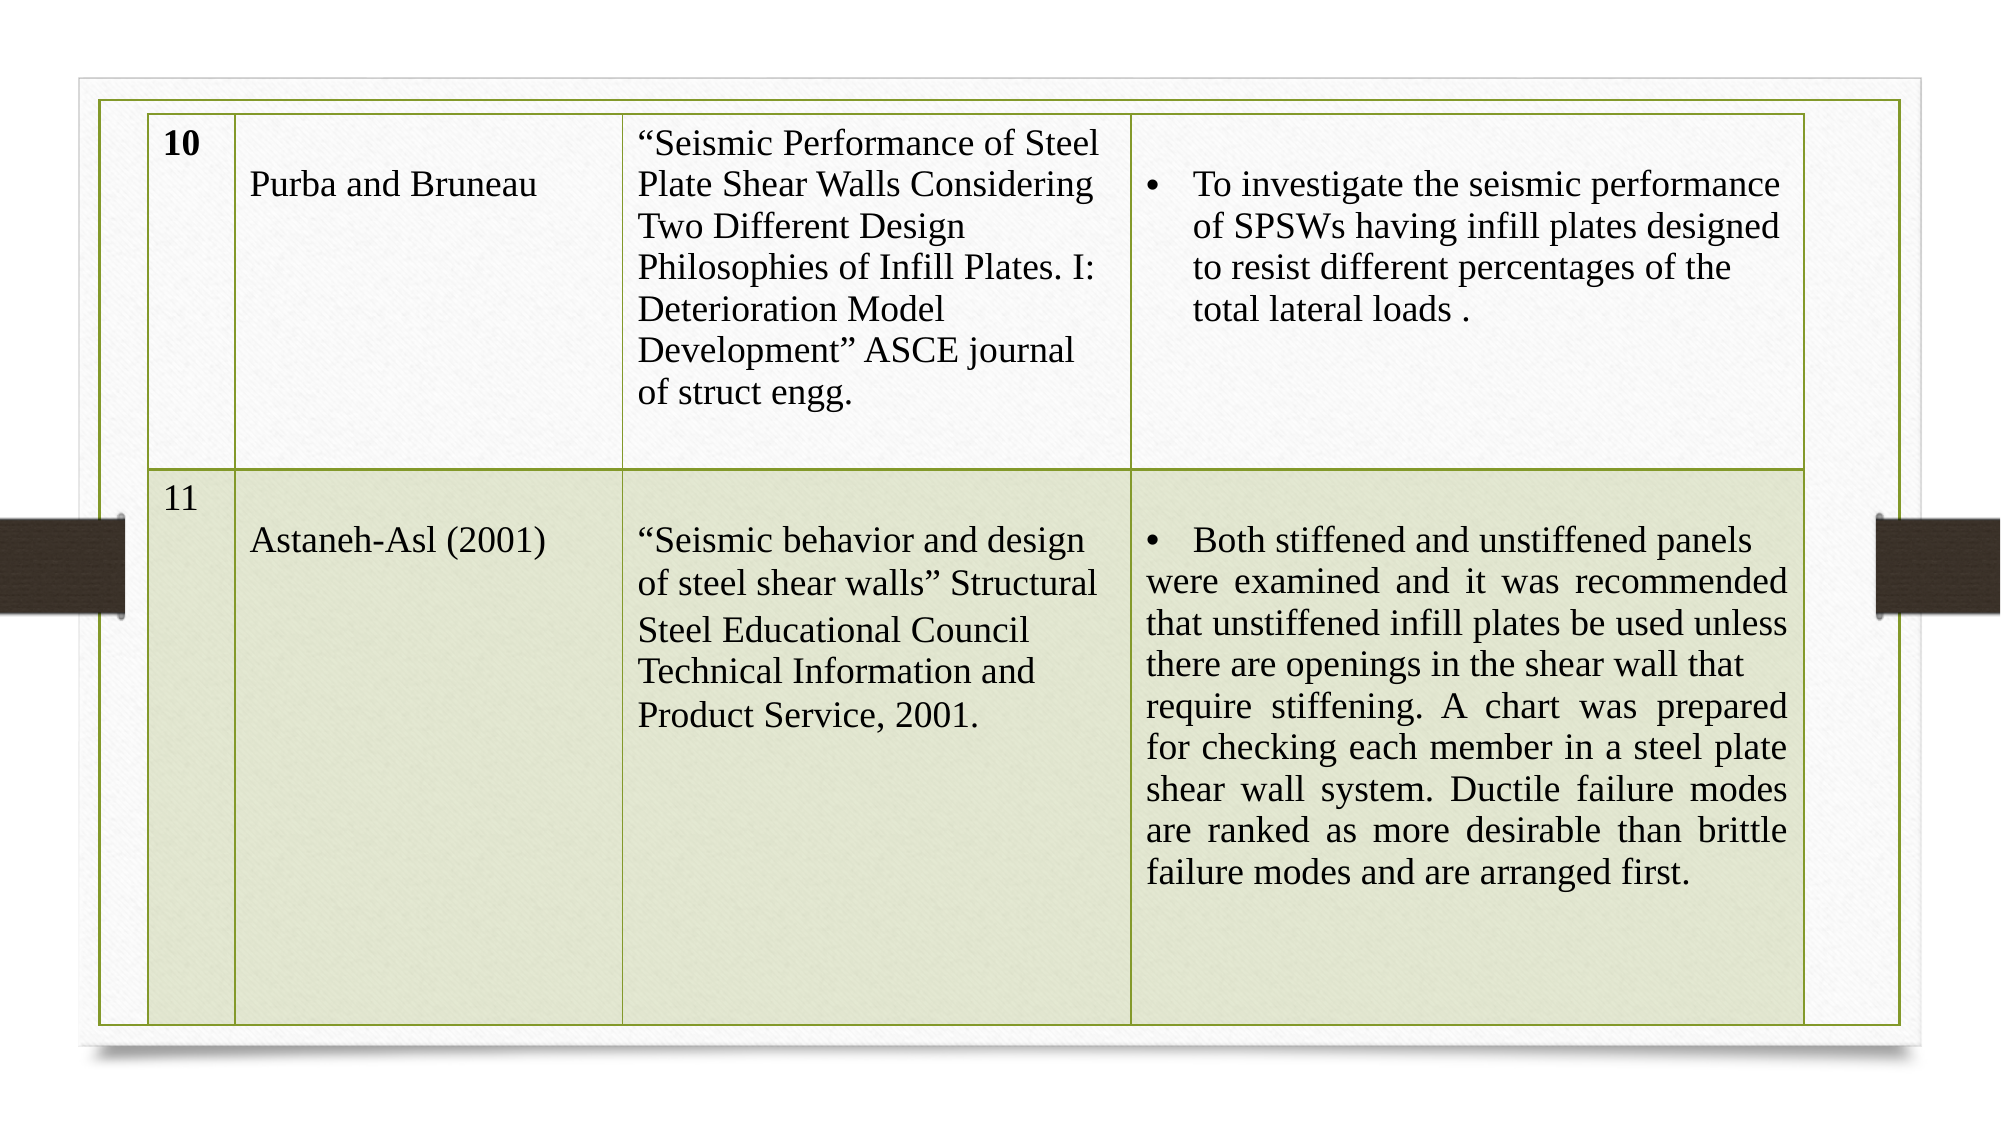

| 10 | Purba and Bruneau | “Seismic Performance of Steel Plate Shear Walls Considering Two Different Design Philosophies of Infill Plates. I: Deterioration Model Development” ASCE journal of struct engg. | To investigate the seismic performance of SPSWs having infill plates designed to resist different percentages of the total lateral loads . |
| --- | --- | --- | --- |
| 11 | Astaneh-Asl (2001) | “Seismic behavior and design of steel shear walls” Structural Steel Educational Council Technical Information and Product Service, 2001. | Both stiffened and unstiffened panels were examined and it was recommended that unstiffened infill plates be used unless there are openings in the shear wall that require stiffening. A chart was prepared for checking each member in a steel plate shear wall system. Ductile failure modes are ranked as more desirable than brittle failure modes and are arranged first. |
14